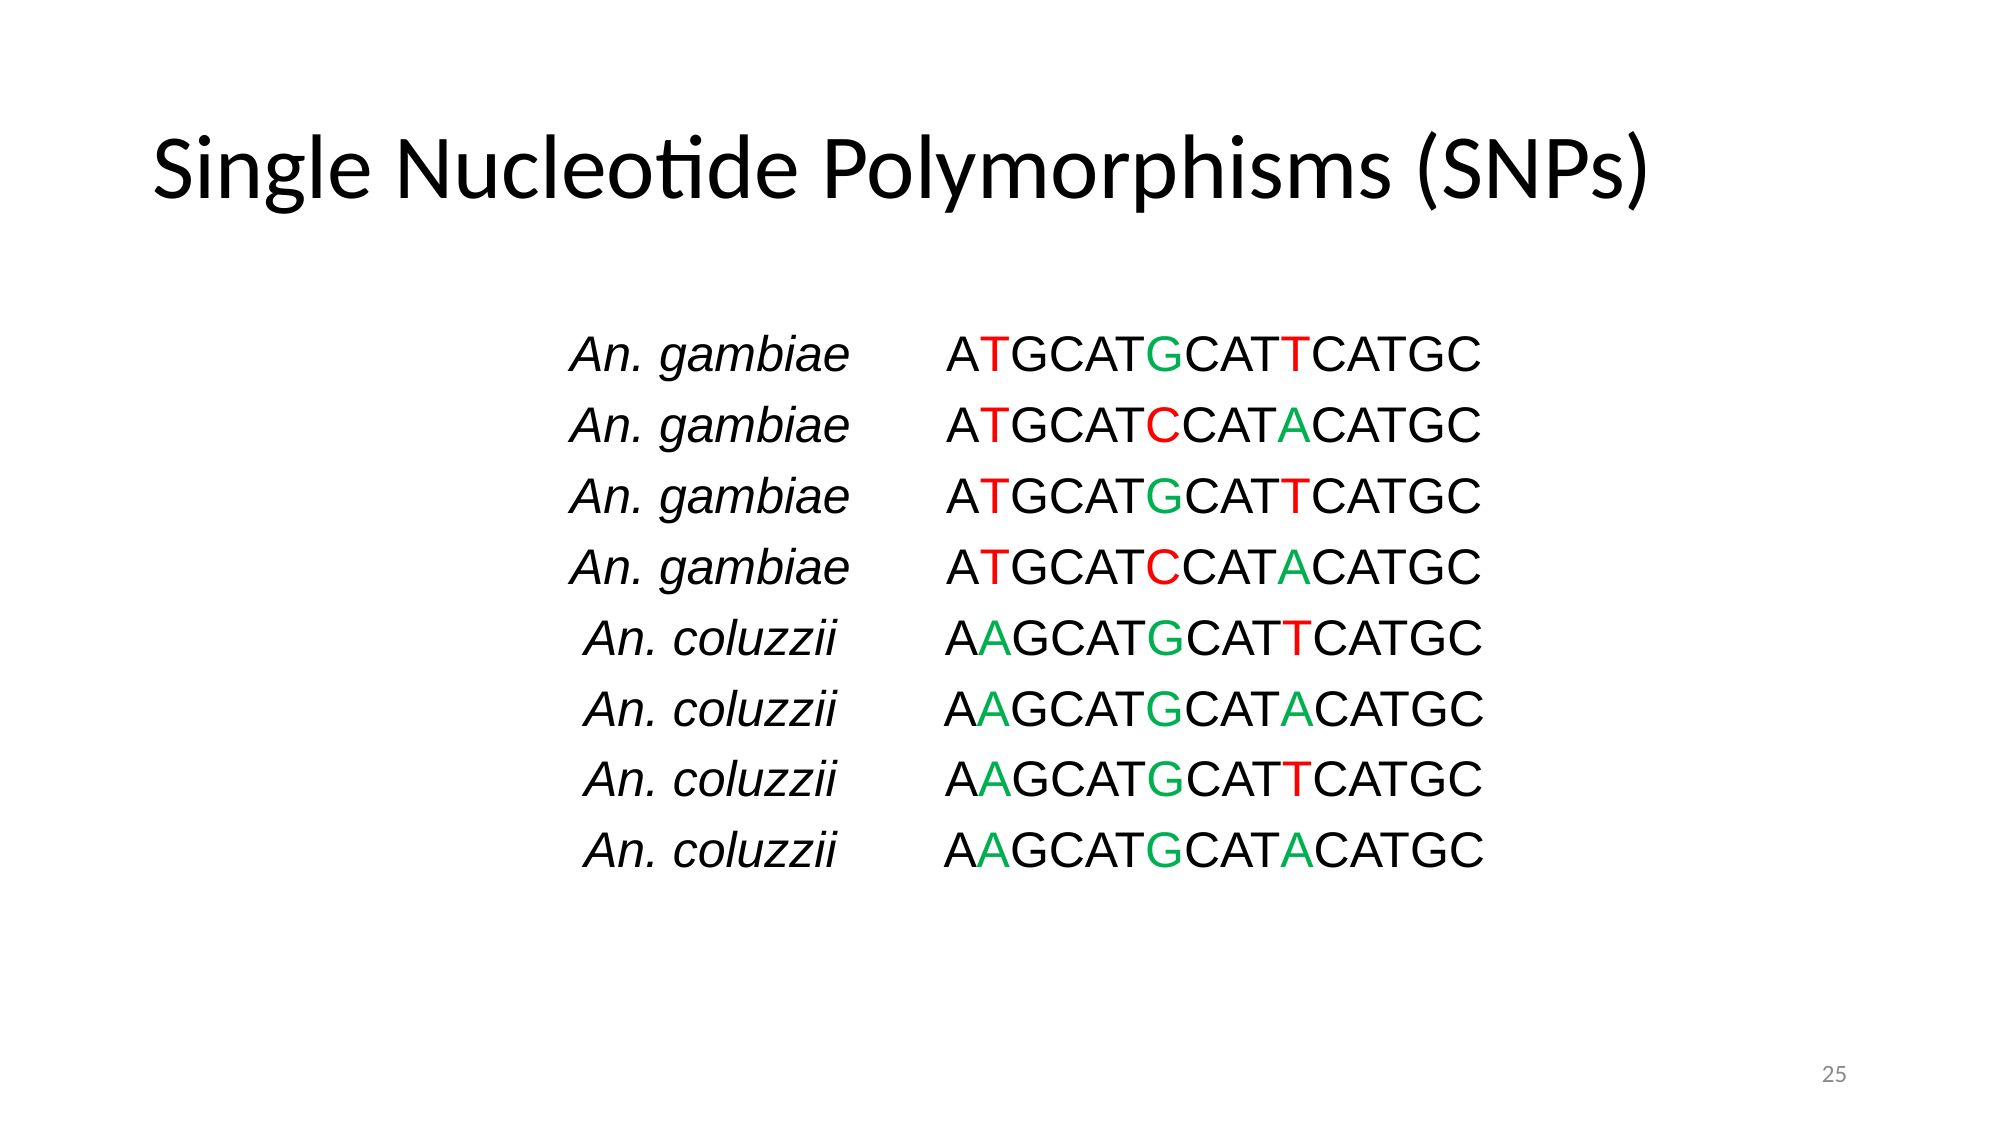

# Single Nucleotide Polymorphisms (SNPs)
| An. gambiae | ATGCATGCATTCATGC |
| --- | --- |
| An. gambiae | ATGCATCCATACATGC |
| An. gambiae | ATGCATGCATTCATGC |
| An. gambiae | ATGCATCCATACATGC |
| An. coluzzii | AAGCATGCATTCATGC |
| An. coluzzii | AAGCATGCATACATGC |
| An. coluzzii | AAGCATGCATTCATGC |
| An. coluzzii | AAGCATGCATACATGC |
25